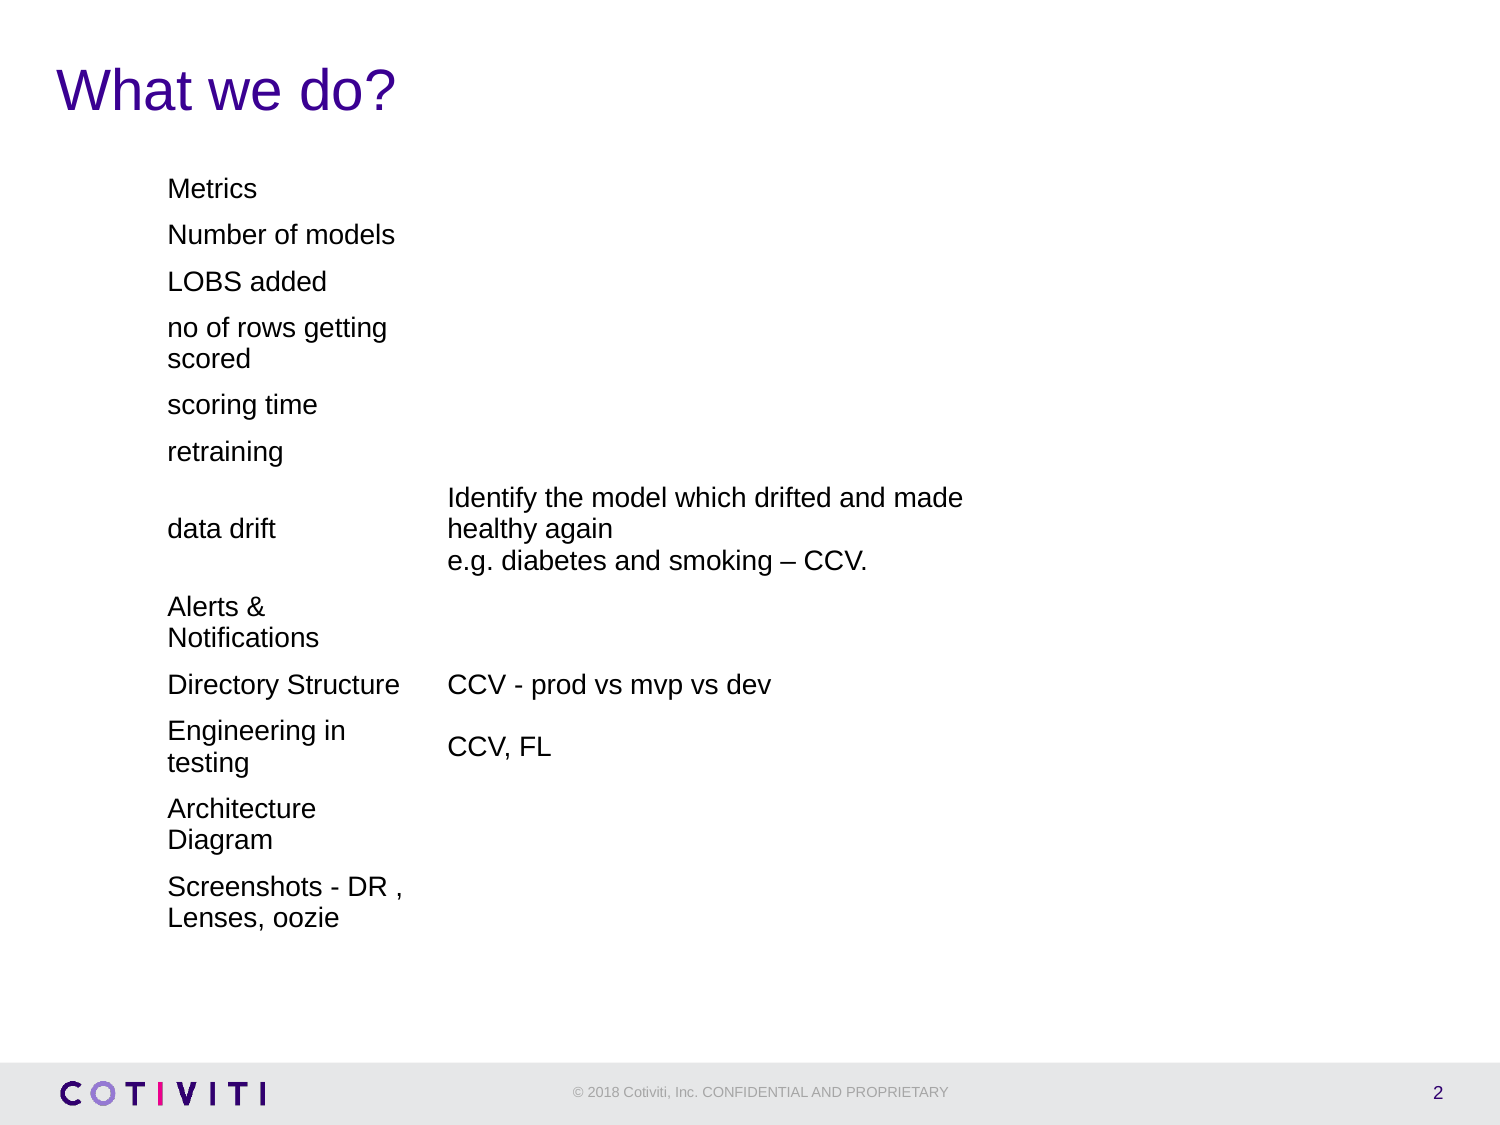

# What we do?
| Metrics |  |
| --- | --- |
| Number of models |  |
| LOBS added |  |
| no of rows getting scored |  |
| scoring time |  |
| retraining |  |
| data drift | Identify the model which drifted and made healthy again e.g. diabetes and smoking – CCV. |
| Alerts & Notifications |  |
| Directory Structure | CCV - prod vs mvp vs dev |
| Engineering in testing | CCV, FL |
| Architecture Diagram |  |
| Screenshots - DR , Lenses, oozie |  |
|  |  |

2